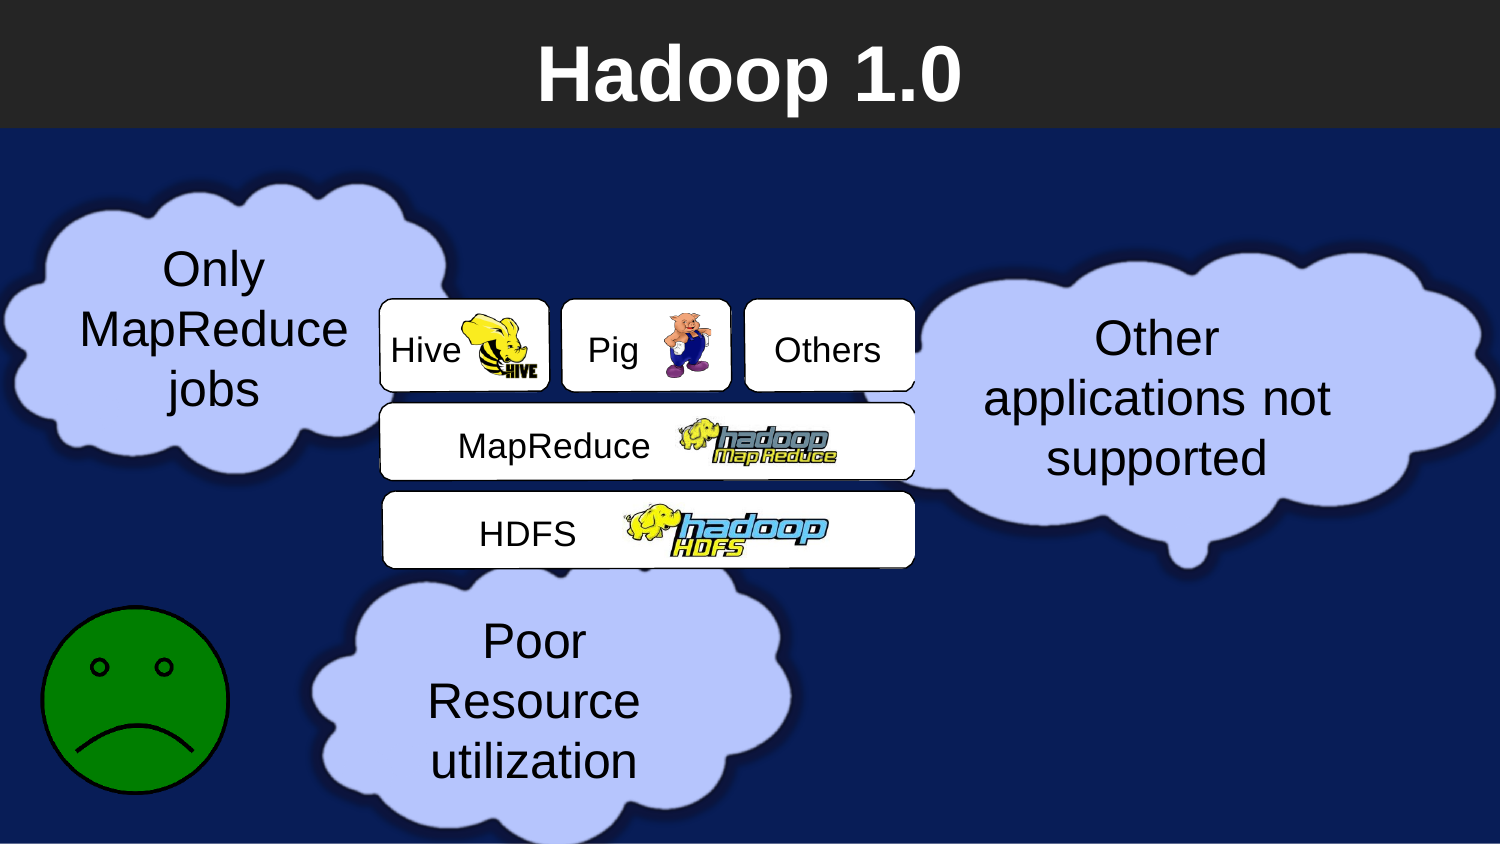

# Hadoop 1.0

Only MapReduce jobs

Other applications not supported

Hive
Pig
Others

MapReduce

HDFS

Poor Resource utilization